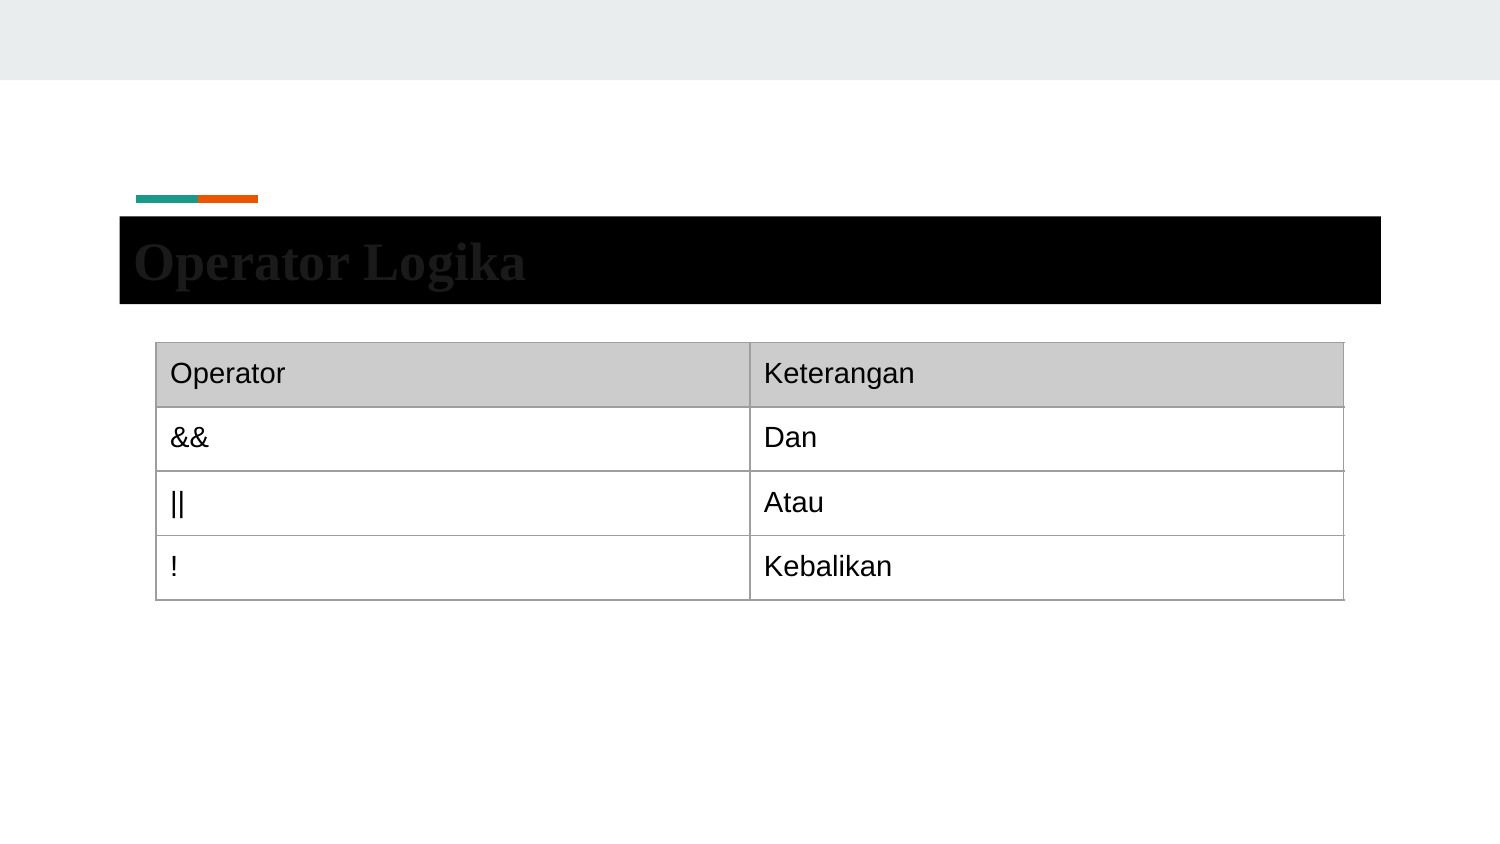

Operator Logika

Operator

Keterangan

&&

Dan

||

Atau

!

Kebalikan